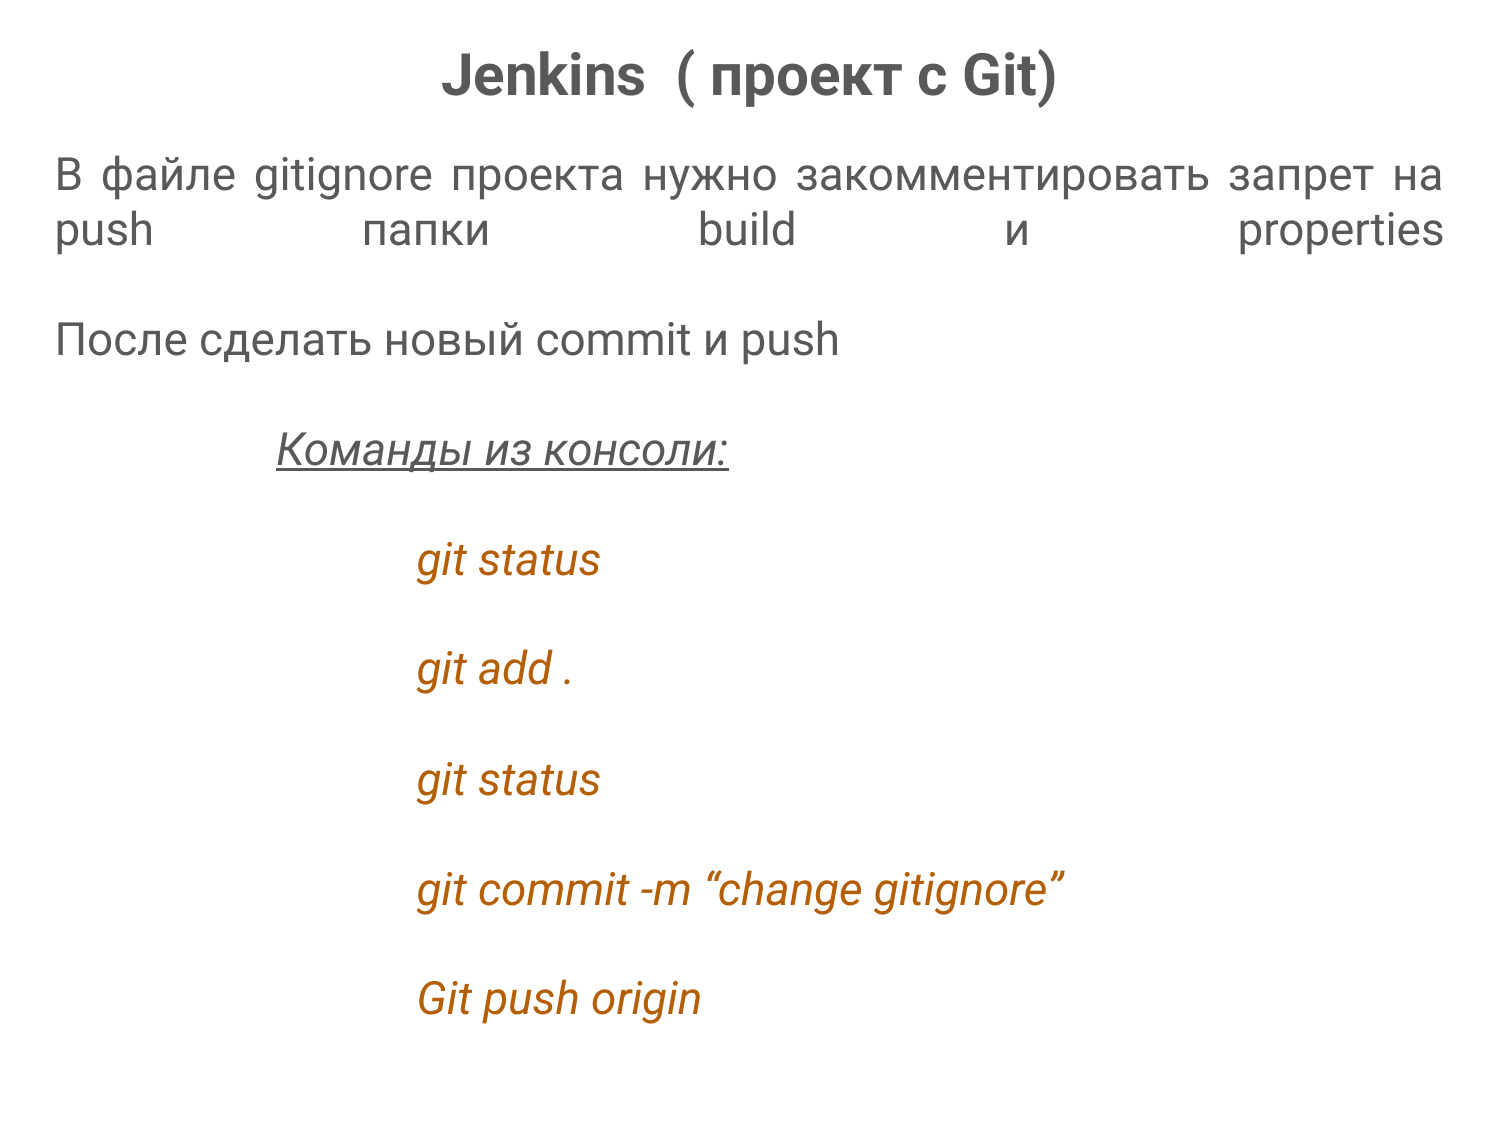

Jenkins  ( проект с Git)

В файле gitignore проекта нужно закомментировать запрет на push папки build и properties
После сделать новый commit и push

Команды из консоли:

  git status

  git add .

  git status

  git commit -m “change gitignore”

  Git push origin